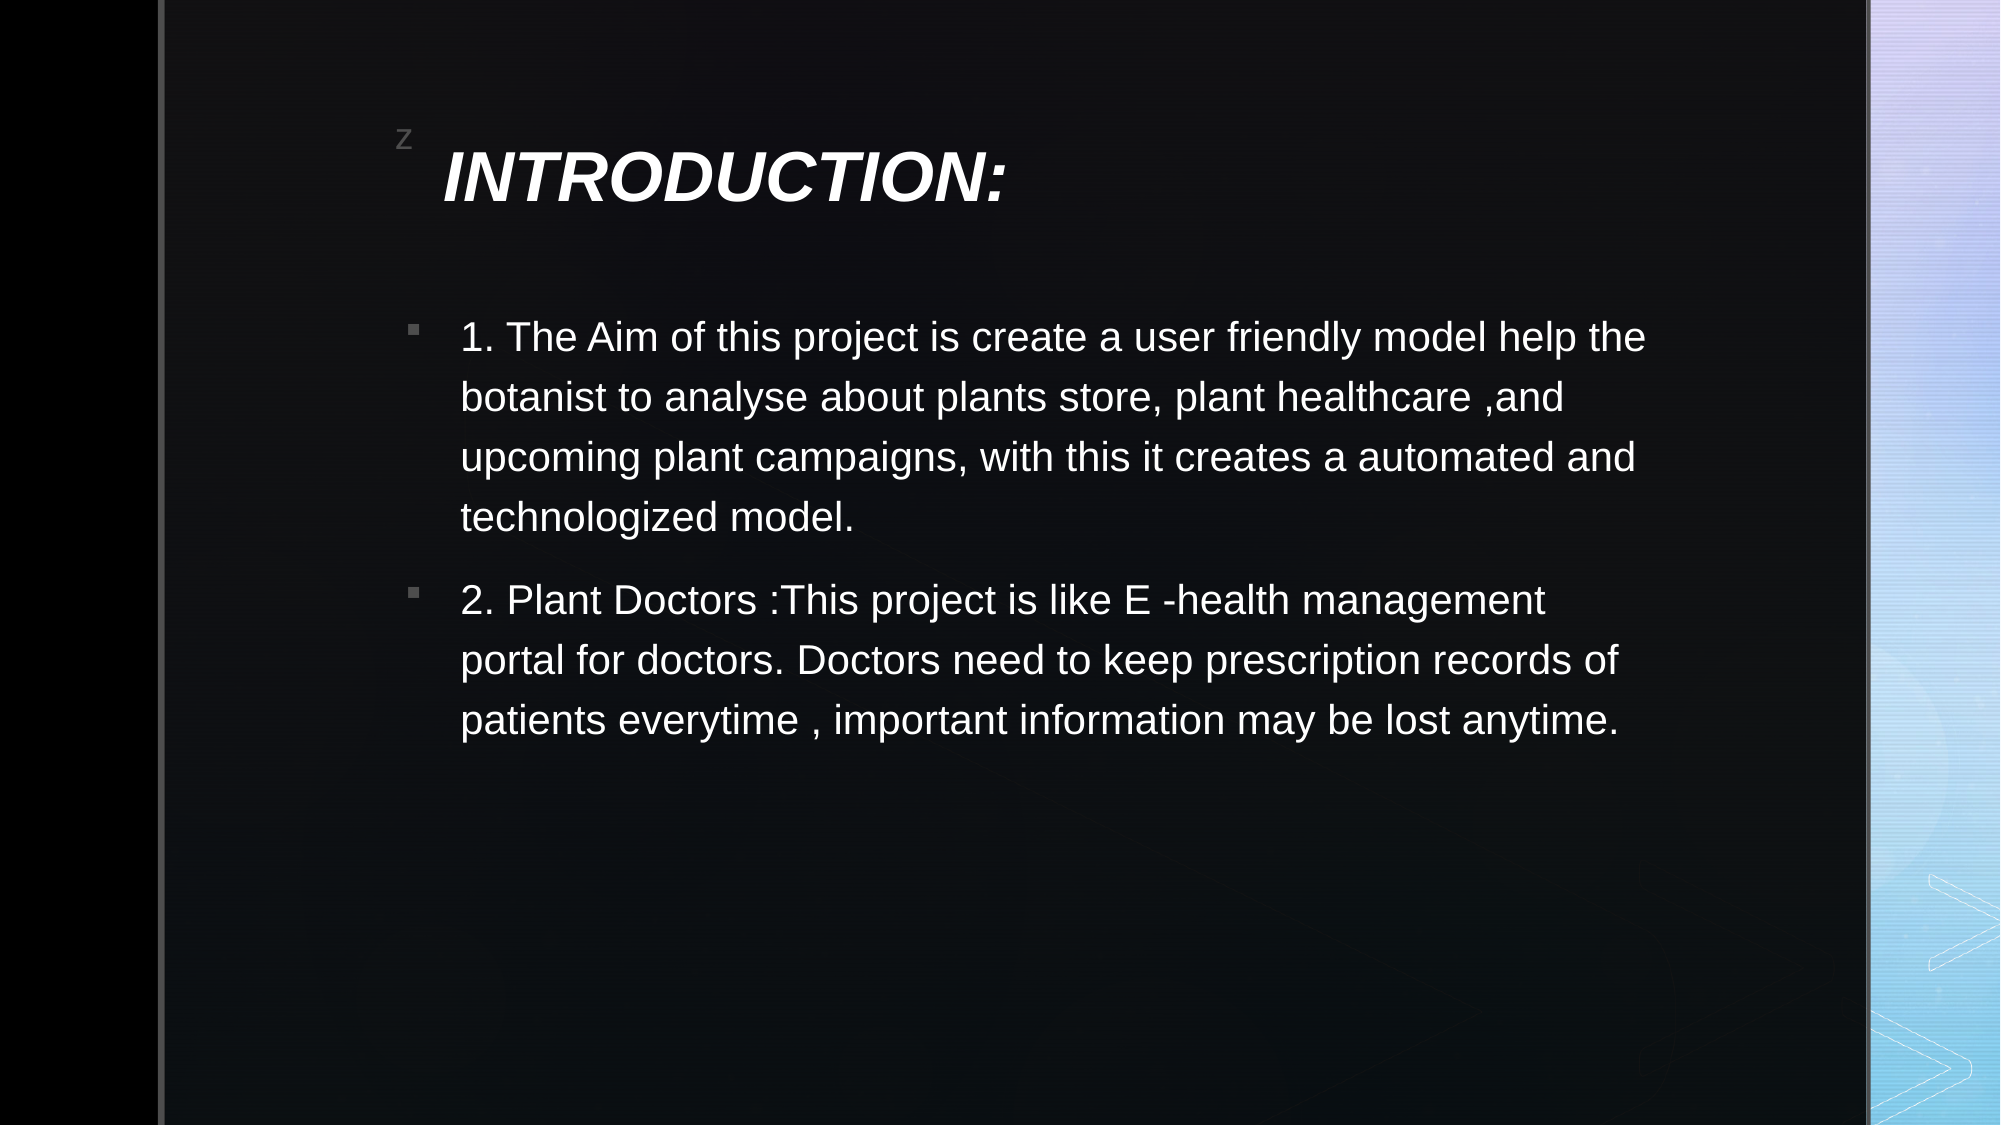

# INTRODUCTION:
1. The Aim of this project is create a user friendly model help the botanist to analyse about plants store, plant healthcare ,and upcoming plant campaigns, with this it creates a automated and technologized model.
2. Plant Doctors :This project is like E -health management portal for doctors. Doctors need to keep prescription records of patients everytime , important information may be lost anytime.